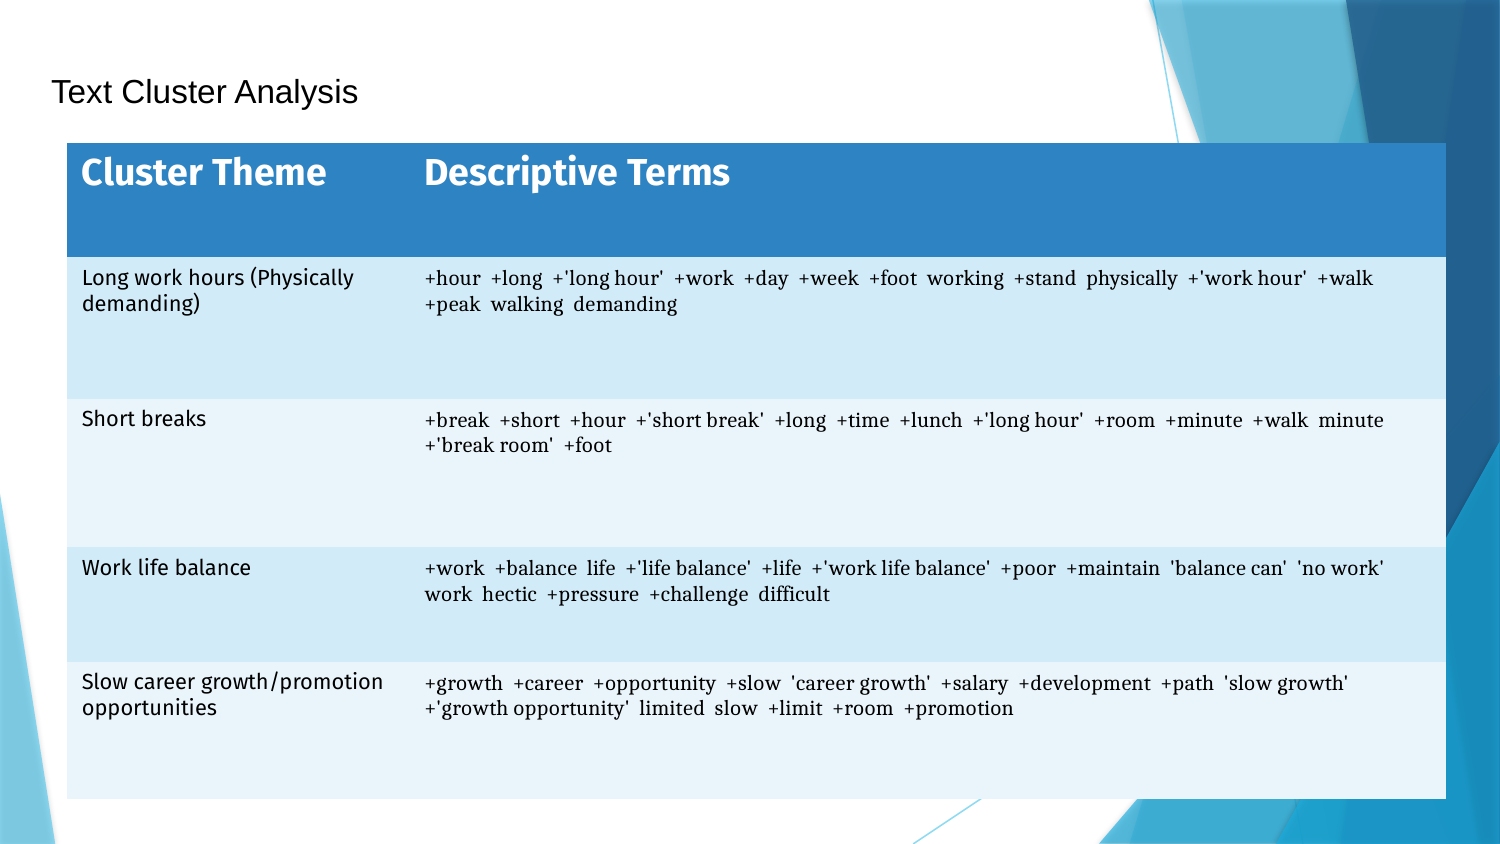

Text Cluster Analysis
| Cluster Theme | Descriptive Terms |
| --- | --- |
| Long work hours (Physically demanding) | +hour  +long  +'long hour'  +work  +day  +week  +foot  working  +stand  physically  +'work hour'  +walk  +peak  walking  demanding |
| Short breaks | +break  +short  +hour  +'short break'  +long  +time  +lunch  +'long hour'  +room  +minute  +walk  minute  +'break room'  +foot |
| Work life balance | +work  +balance  life  +'life balance'  +life  +'work life balance'  +poor  +maintain  'balance can'  'no work'  work  hectic  +pressure  +challenge  difficult |
| Slow career growth/promotion opportunities | +growth  +career  +opportunity  +slow  'career growth'  +salary  +development  +path  'slow growth'  +'growth opportunity'  limited  slow  +limit  +room  +promotion |